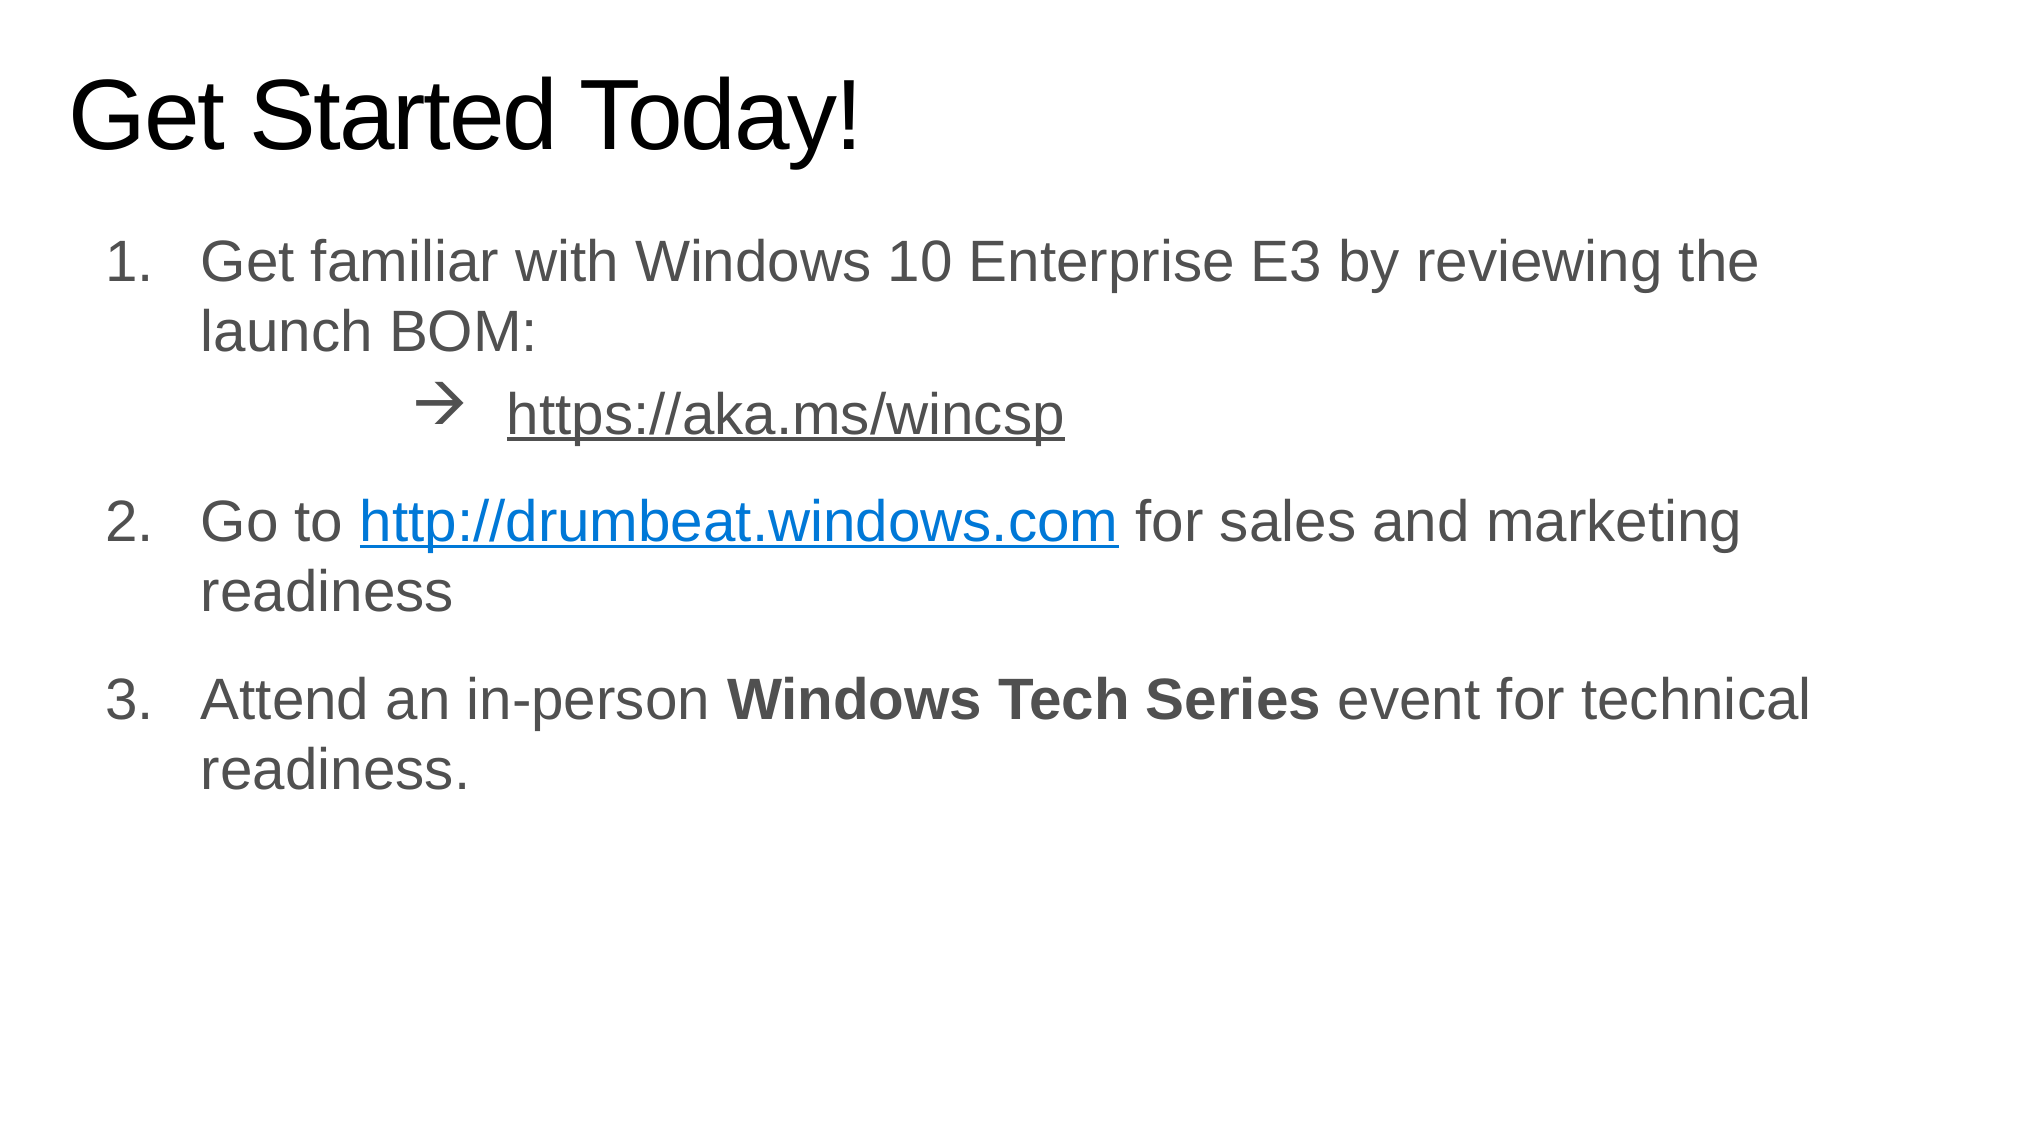

# Get Started Today!

Get familiar with Windows 10 Enterprise E3 by reviewing the launch BOM:
https://aka.ms/wincsp
Go to http://drumbeat.windows.com for sales and marketing readiness
Attend an in-person Windows Tech Series event for technical readiness.